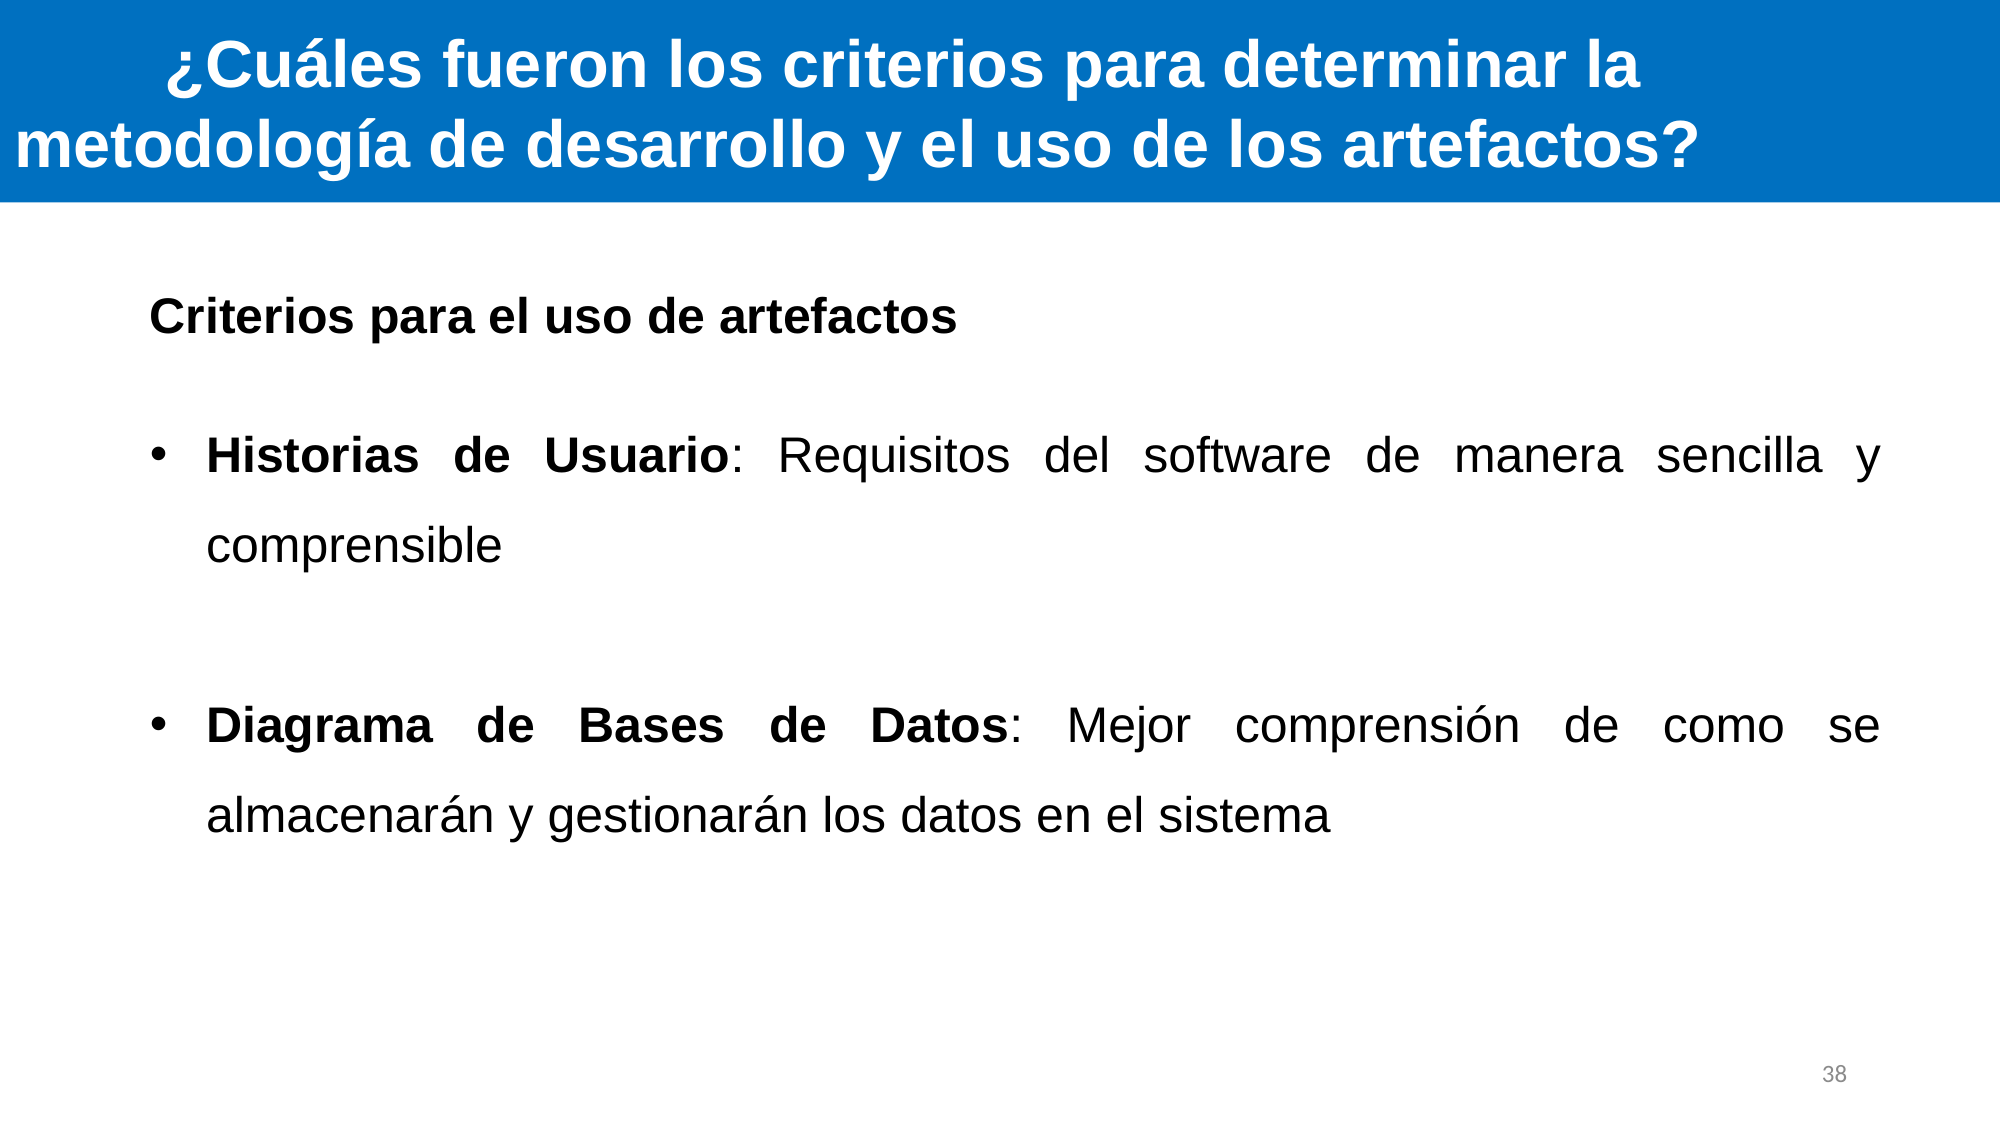

¿Cuáles fueron los criterios para determinar la 	metodología de desarrollo y el uso de los artefactos?
Criterios para el uso de artefactos
Historias de Usuario: Requisitos del software de manera sencilla y comprensible

Diagrama de Bases de Datos: Mejor comprensión de como se almacenarán y gestionarán los datos en el sistema

38